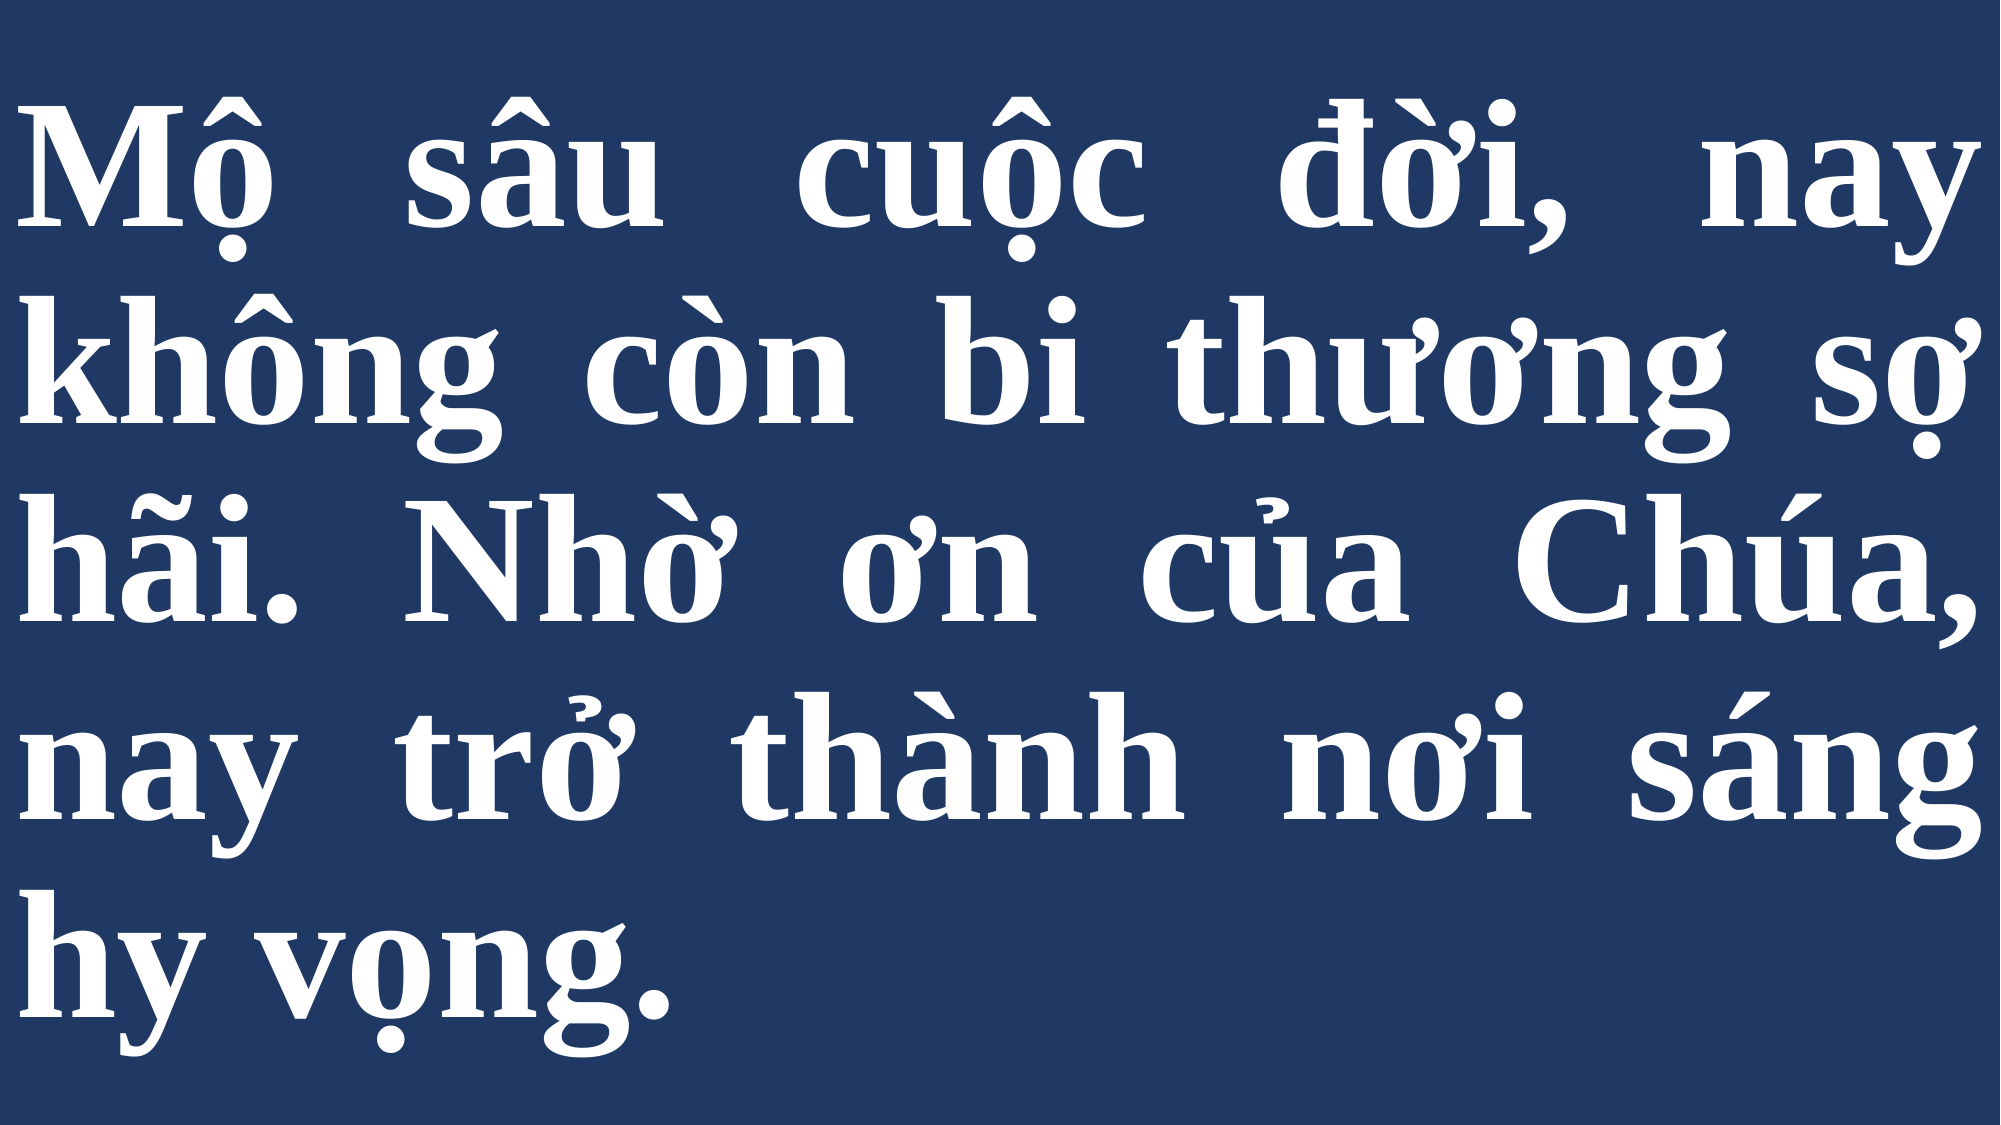

# Mộ sâu cuộc đời, nay không còn bi thương sợ hãi. Nhờ ơn của Chúa, nay trở thành nơi sáng hy vọng.